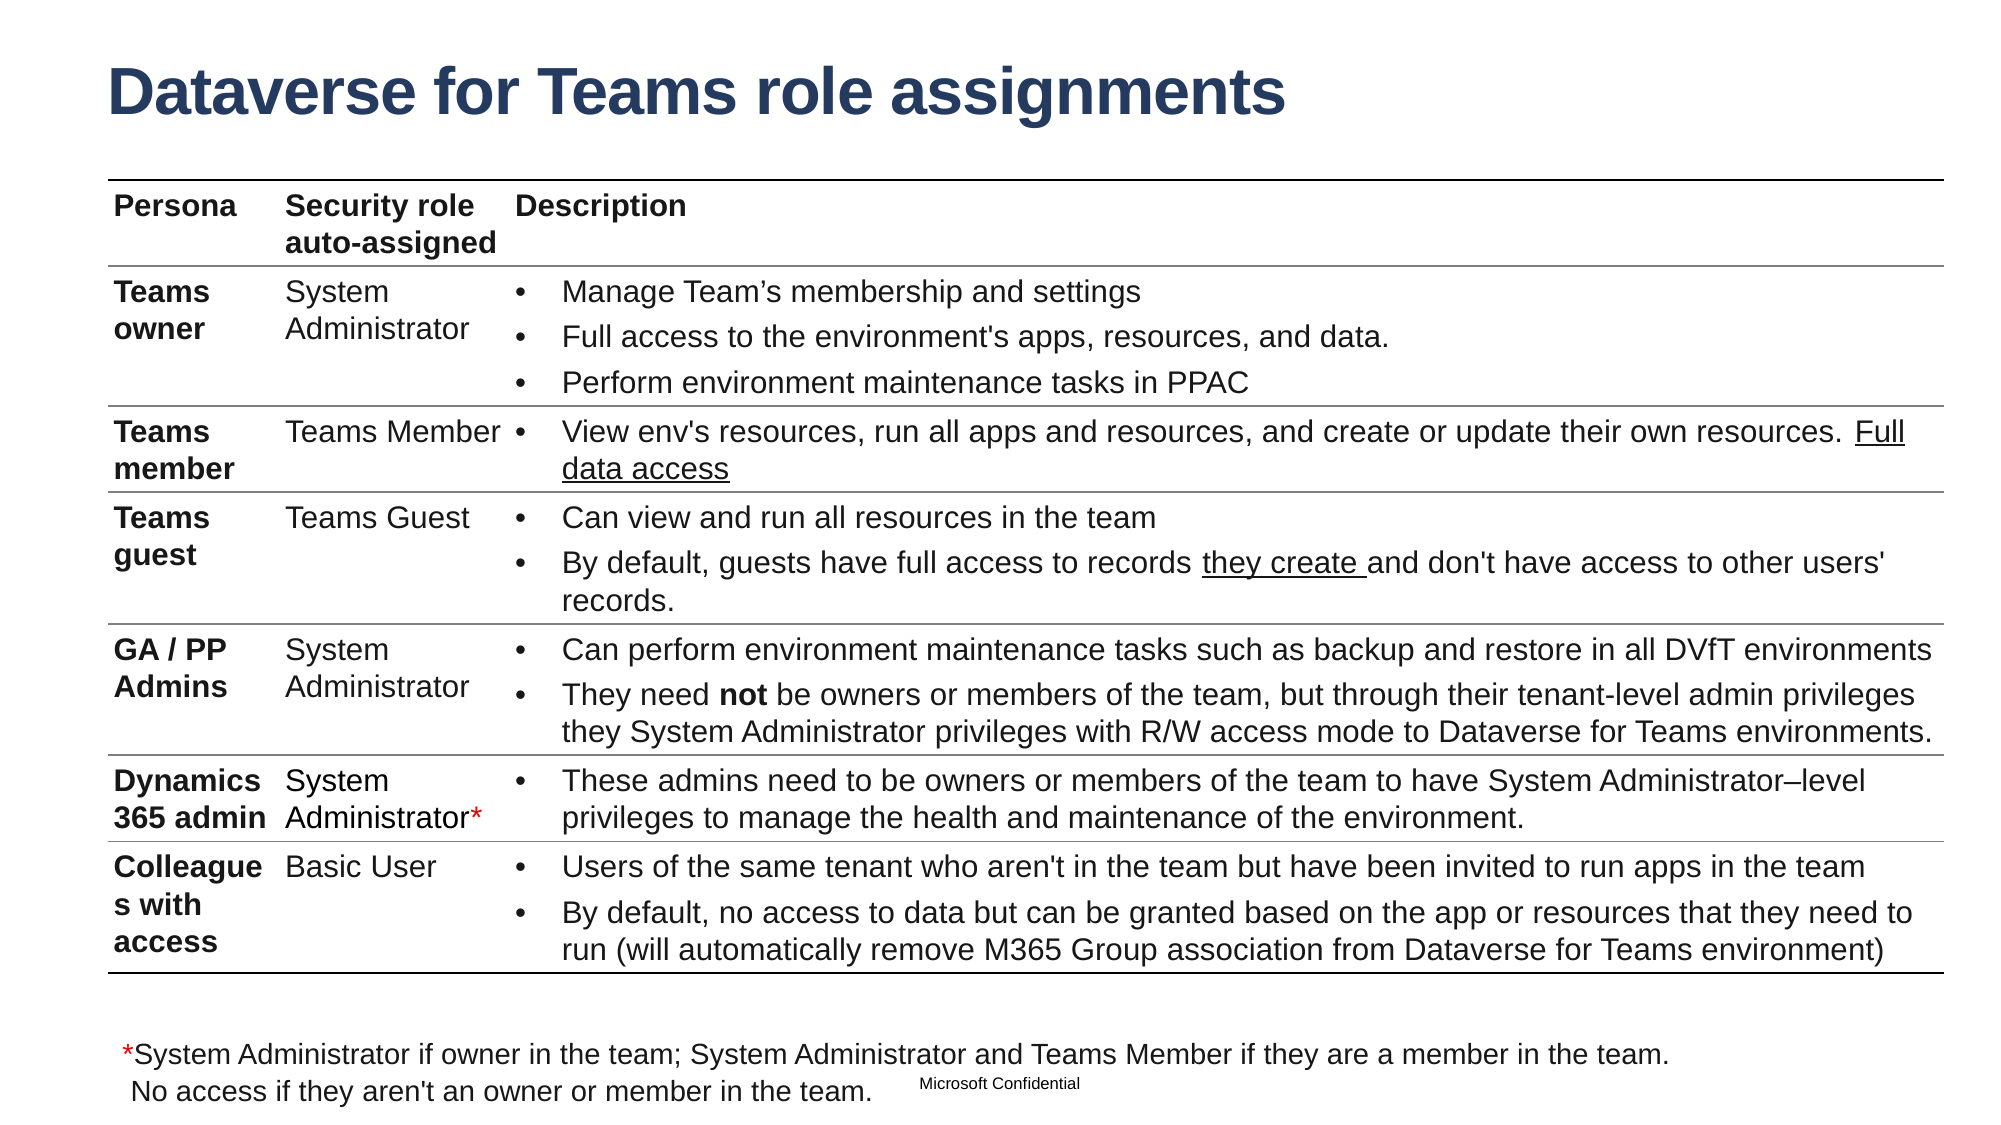

# Dataverse for Teams role assignments
| Persona | Security role auto-assigned | Description |
| --- | --- | --- |
| Teams owner | System Administrator | Manage Team’s membership and settings Full access to the environment's apps, resources, and data. Perform environment maintenance tasks in PPAC |
| Teams member | Teams Member | View env's resources, run all apps and resources, and create or update their own resources. Full data access |
| Teams guest | Teams Guest | Can view and run all resources in the team By default, guests have full access to records they create and don't have access to other users' records. |
| GA / PP Admins | System Administrator | Can perform environment maintenance tasks such as backup and restore in all DVfT environments They need not be owners or members of the team, but through their tenant-level admin privileges they System Administrator privileges with R/W access mode to Dataverse for Teams environments. |
| Dynamics 365 admin | System Administrator\* | These admins need to be owners or members of the team to have System Administrator–level privileges to manage the health and maintenance of the environment. |
| Colleagues with access | Basic User | Users of the same tenant who aren't in the team but have been invited to run apps in the team By default, no access to data but can be granted based on the app or resources that they need to run (will automatically remove M365 Group association from Dataverse for Teams environment) |
*System Administrator if owner in the team; System Administrator and Teams Member if they are a member in the team.
 No access if they aren't an owner or member in the team.
Microsoft Confidential